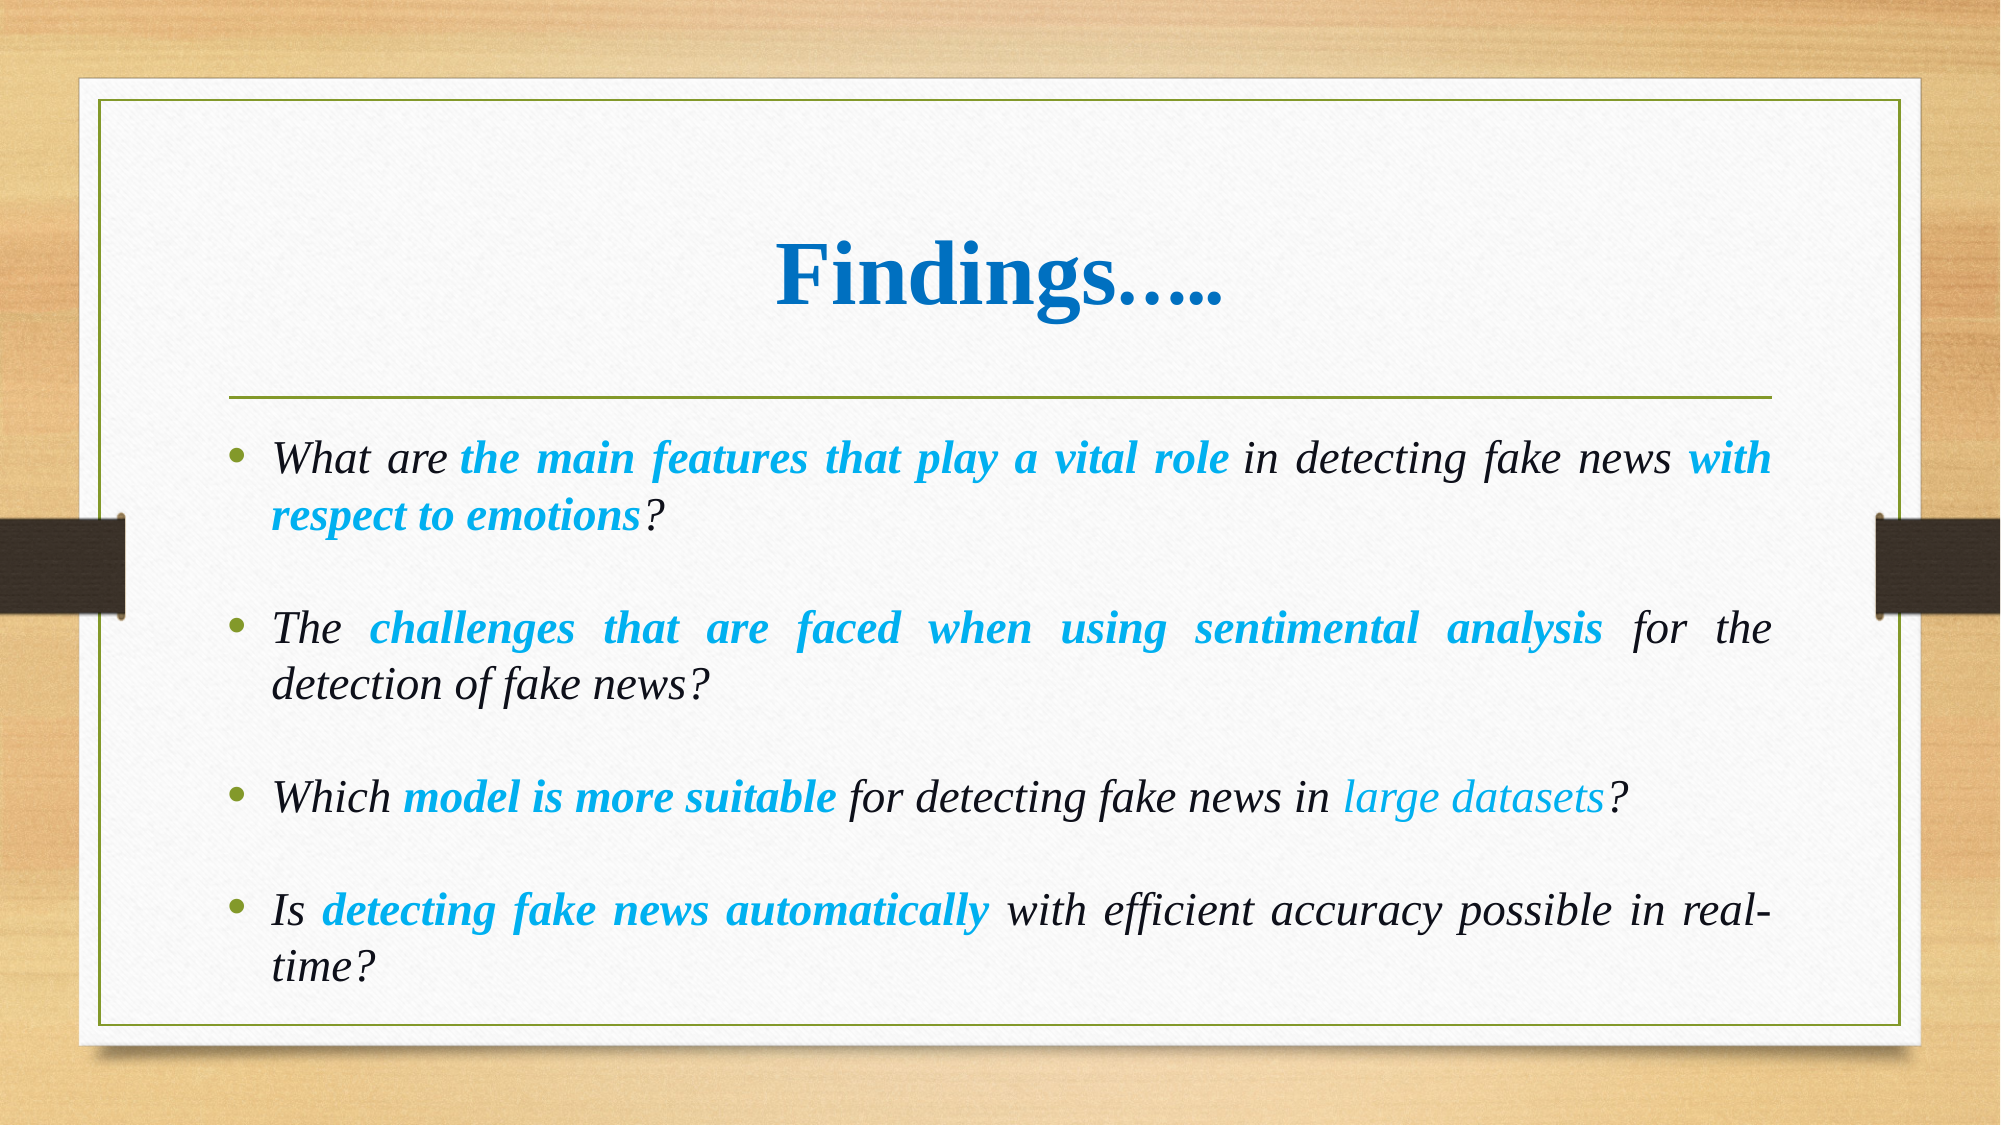

# Findings…..
What are the main features that play a vital role in detecting fake news with respect to emotions?

The challenges that are faced when using sentimental analysis for the detection of fake news?

Which model is more suitable for detecting fake news in large datasets?

Is detecting fake news automatically with efficient accuracy possible in real-time?